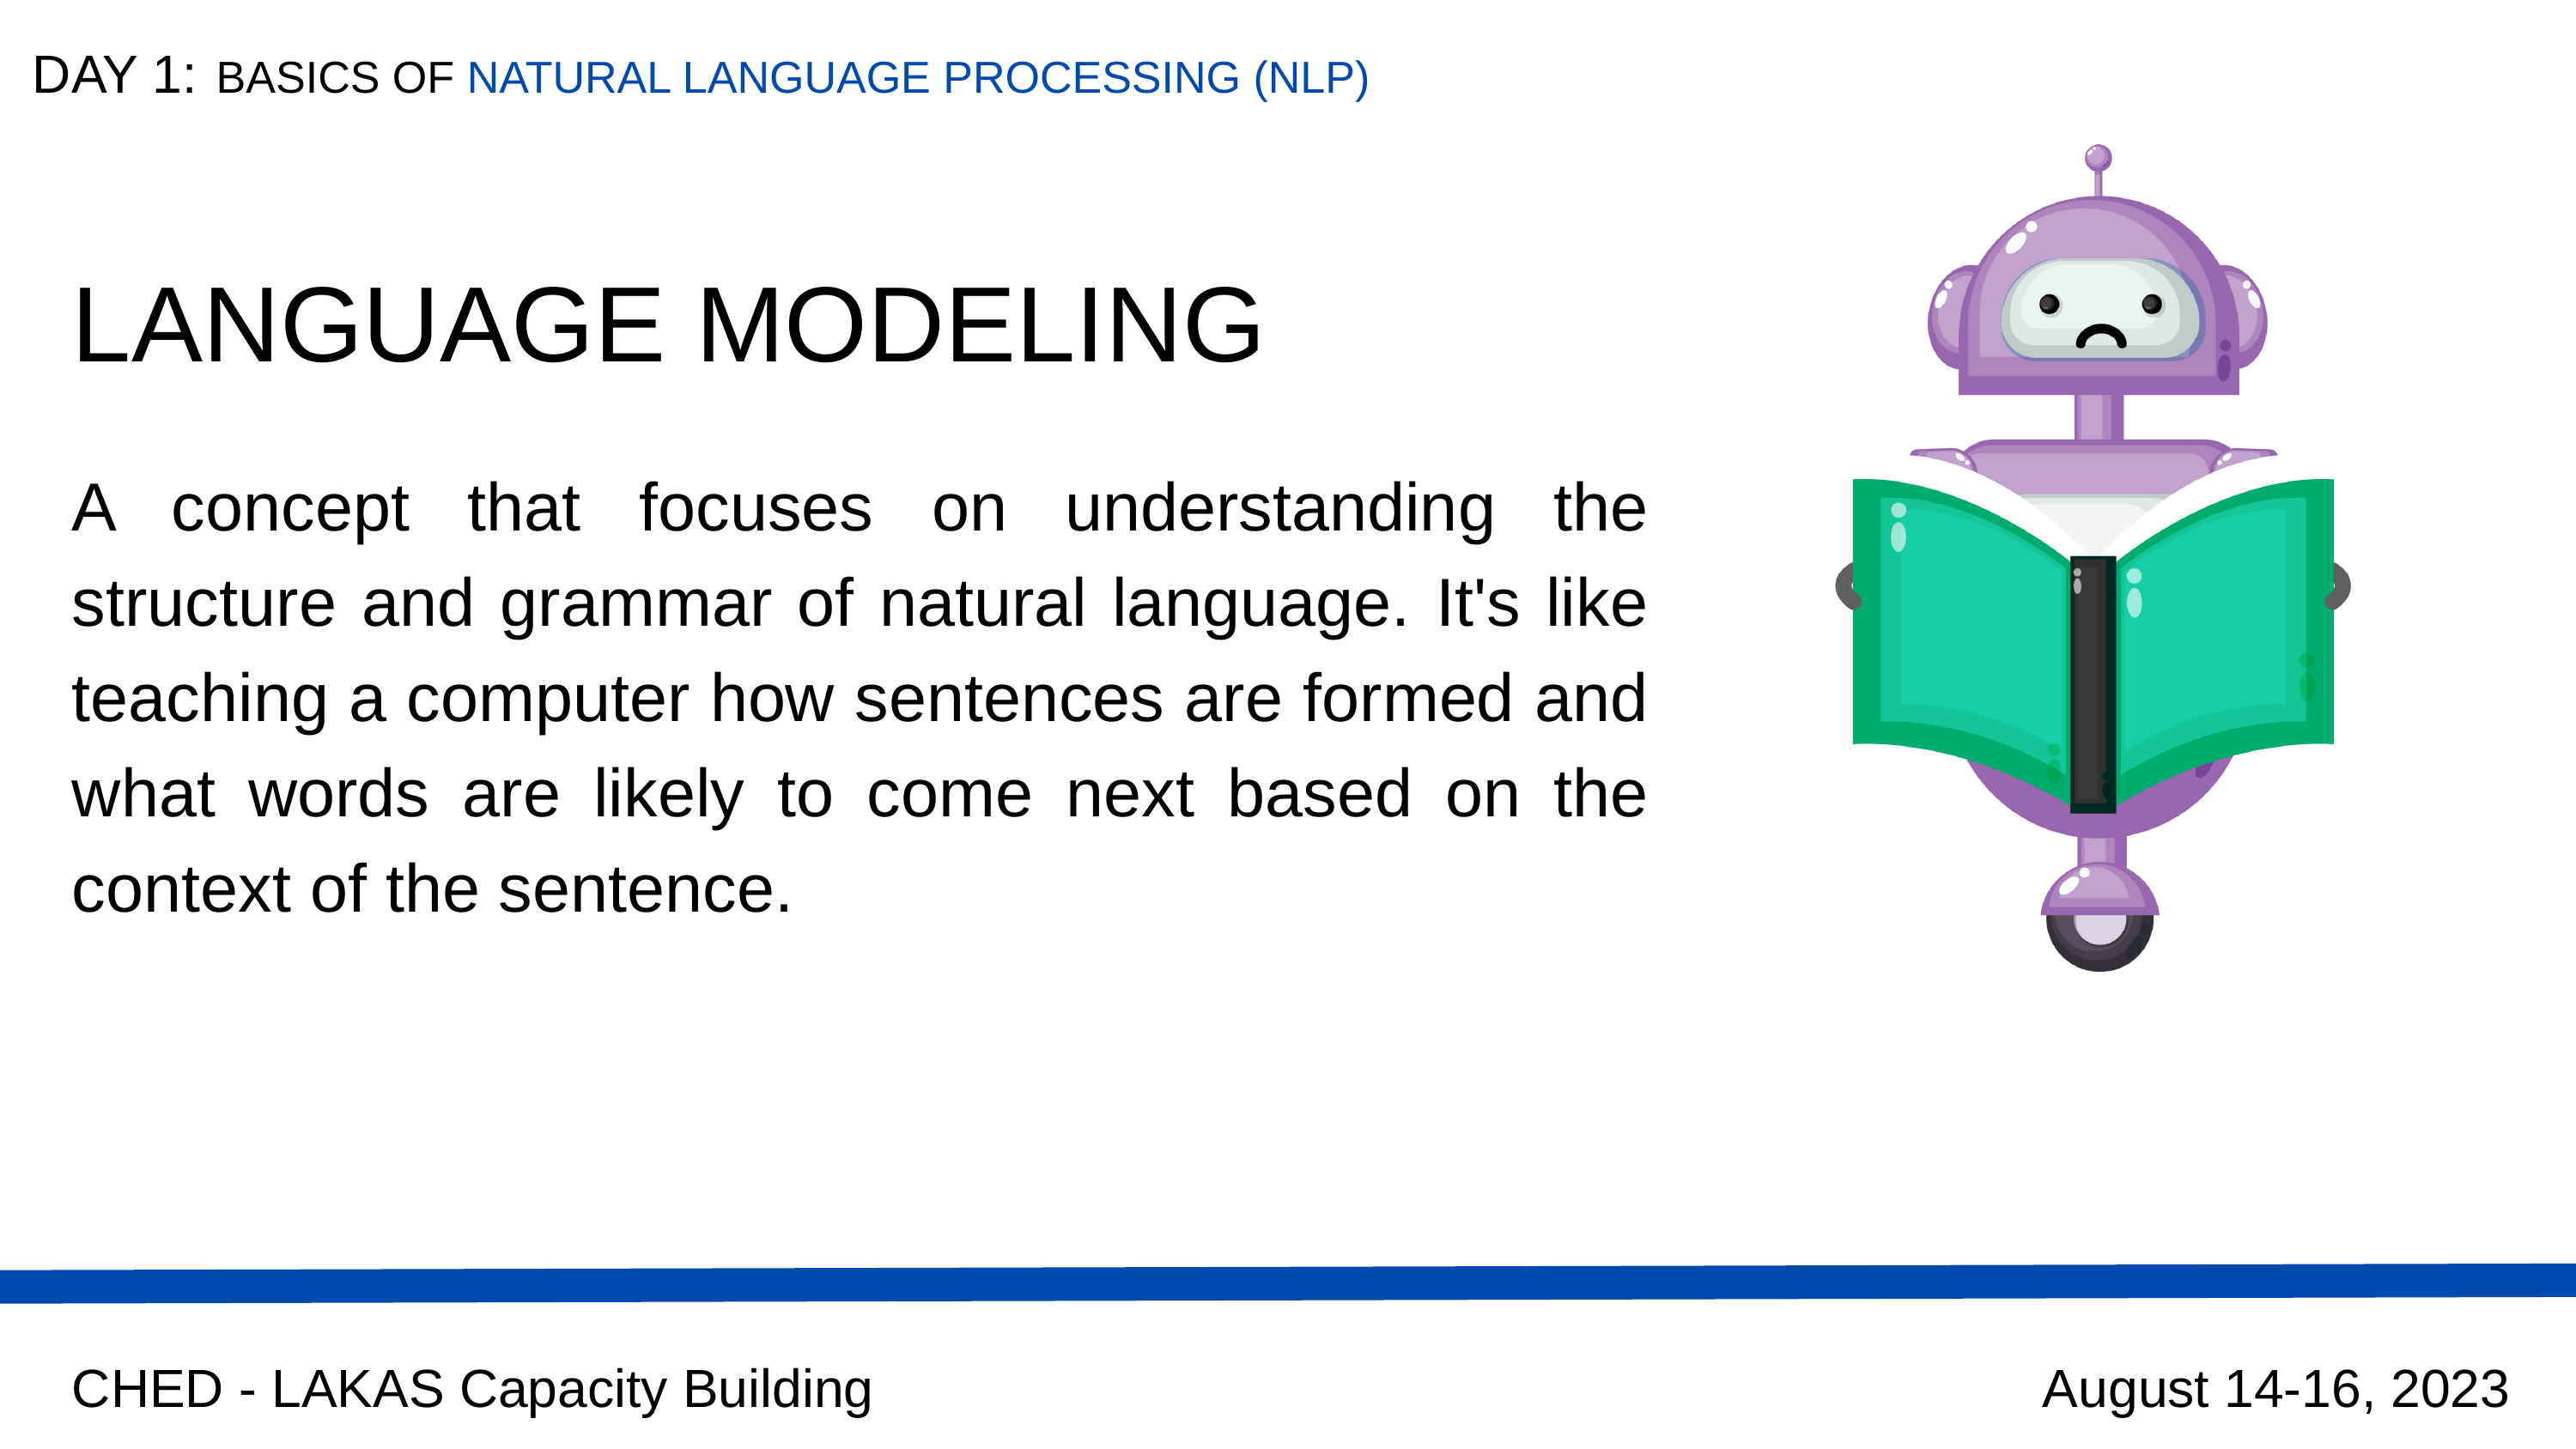

DAY 1:
BASICS OF NATURAL LANGUAGE PROCESSING (NLP)

LANGUAGE MODELING
A concept that focuses on understanding the structure and grammar of natural language. It's like teaching a computer how sentences are formed and what words are likely to come next based on the context of the sentence.

CHED - LAKAS Capacity Building
August 14-16, 2023